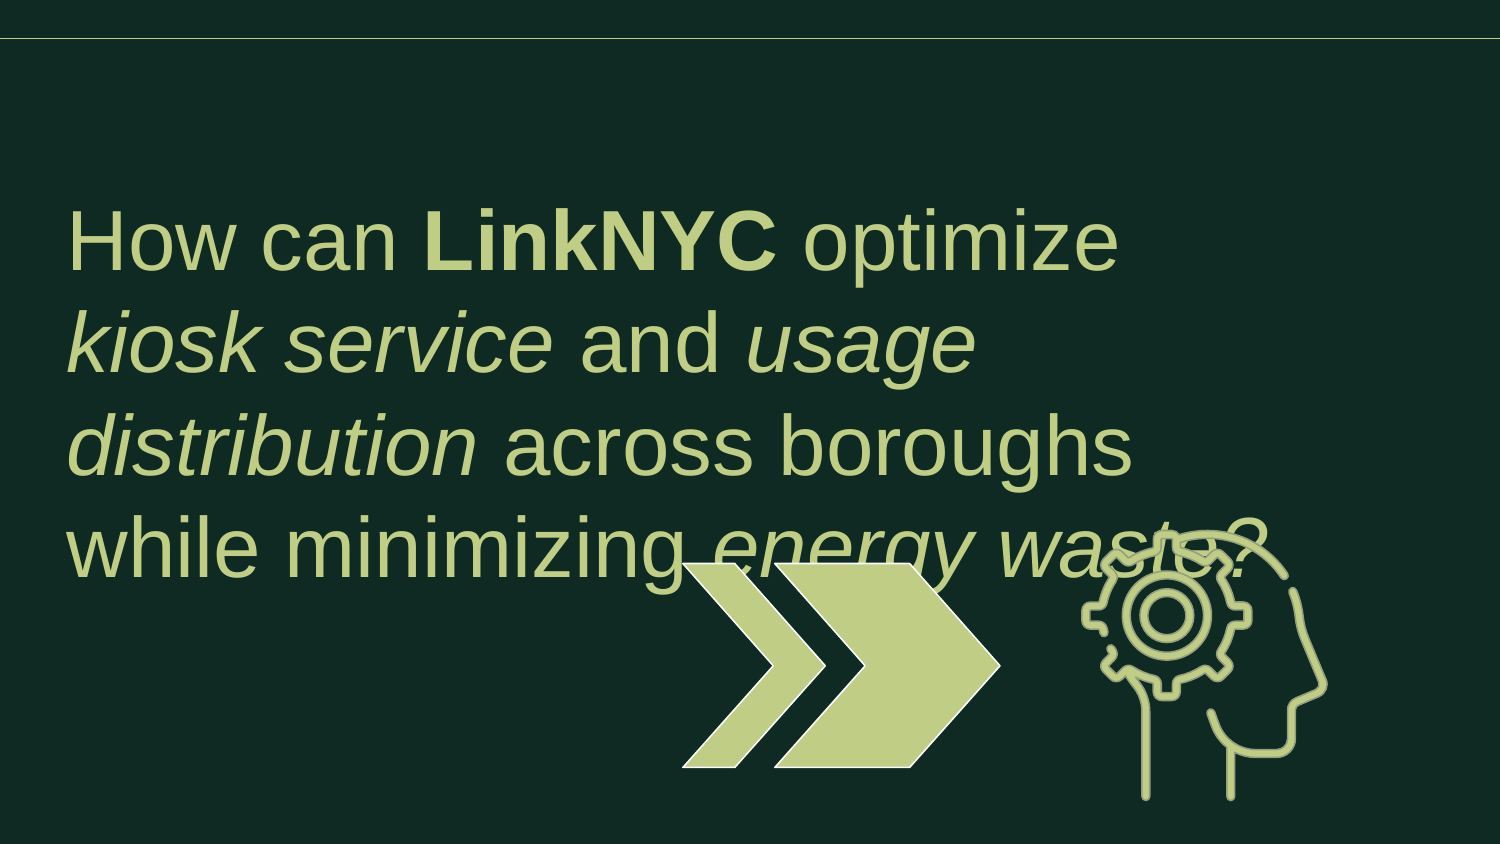

# How can LinkNYC optimize kiosk service and usage distribution across boroughs while minimizing energy waste?